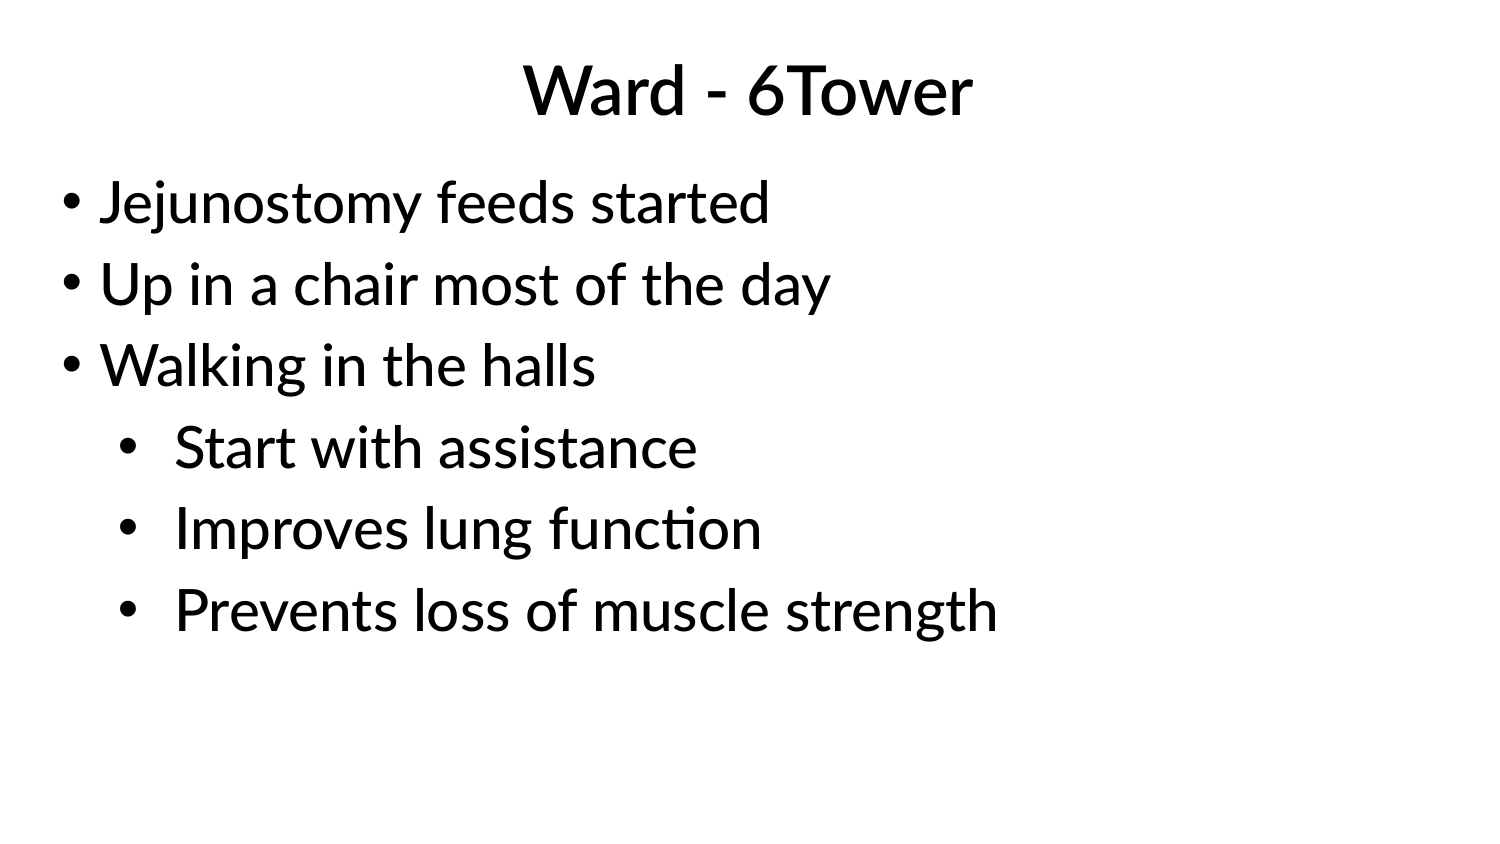

# Ward - 6Tower
Jejunostomy feeds started
Up in a chair most of the day
Walking in the halls
Start with assistance
Improves lung function
Prevents loss of muscle strength